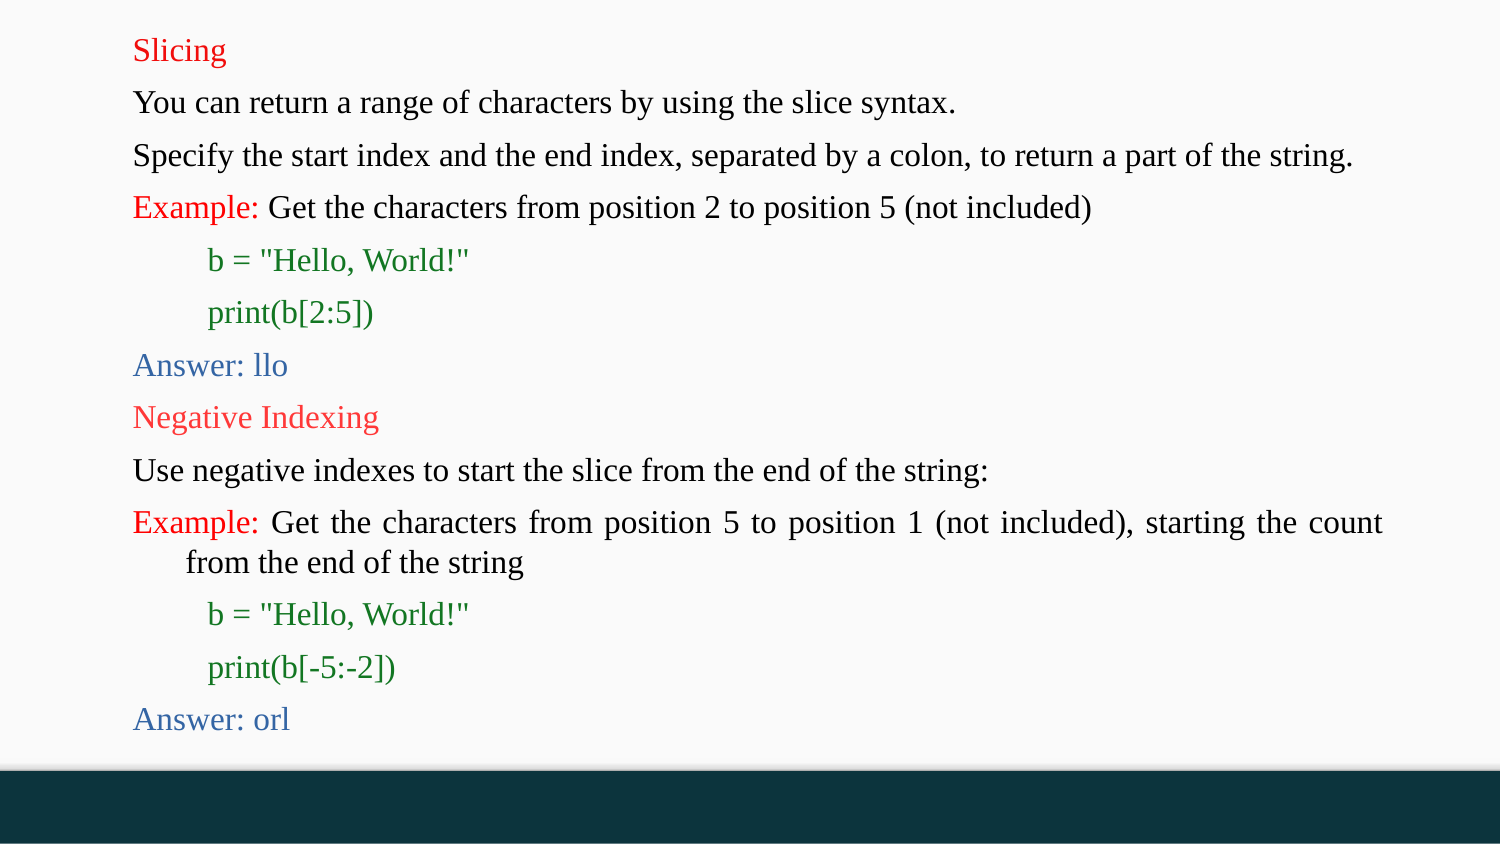

Slicing
You can return a range of characters by using the slice syntax.
Specify the start index and the end index, separated by a colon, to return a part of the string.
Example: Get the characters from position 2 to position 5 (not included)
b = "Hello, World!"
print(b[2:5])
Answer: llo
Negative Indexing
Use negative indexes to start the slice from the end of the string:
Example: Get the characters from position 5 to position 1 (not included), starting the count from the end of the string
b = "Hello, World!"
print(b[-5:-2])
Answer: orl